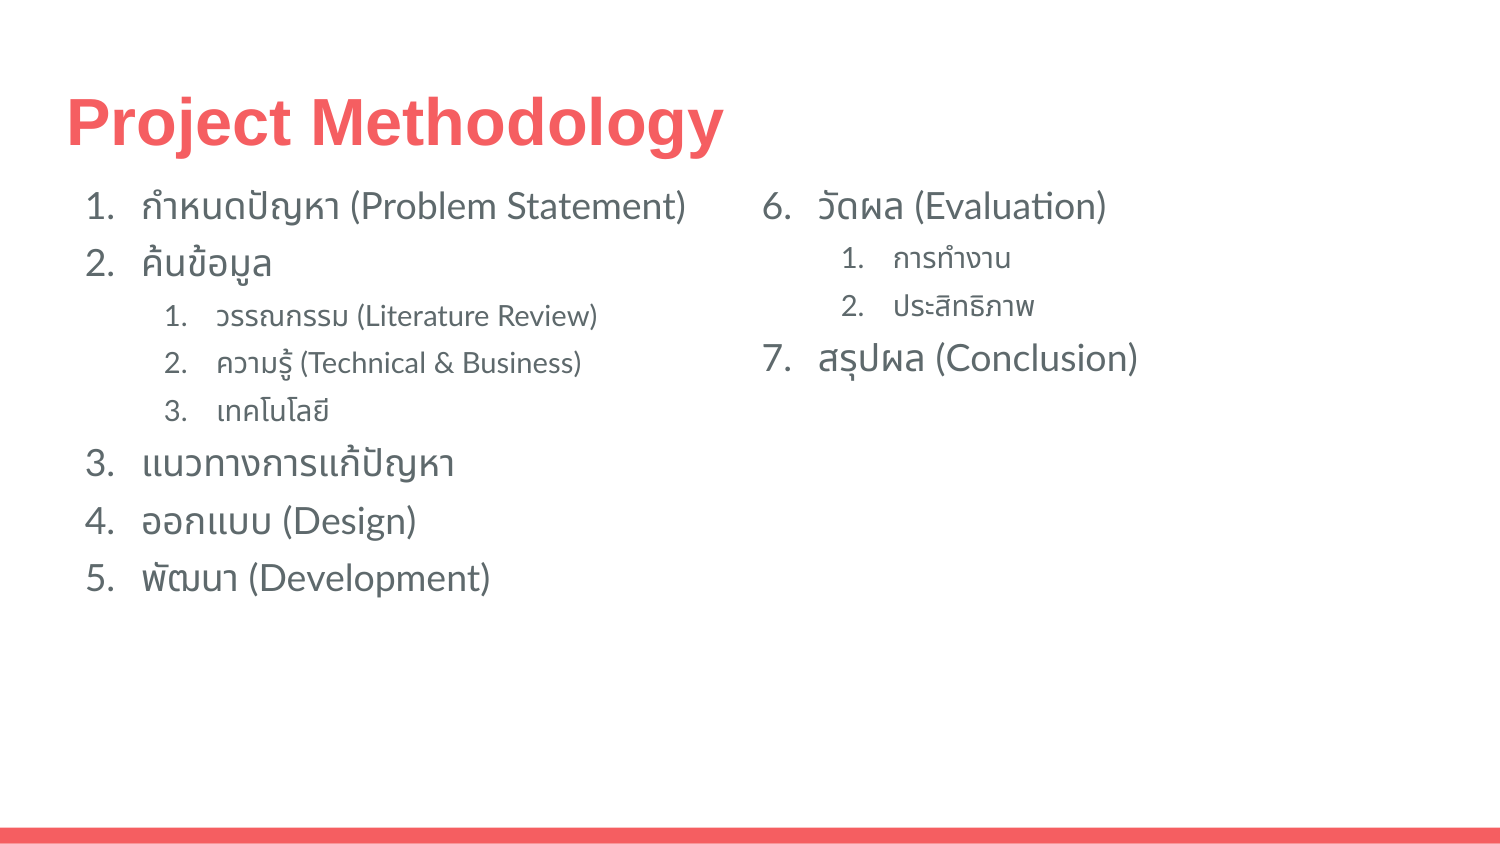

# Project Methodology
วัดผล (Evaluation)
การทำงาน
ประสิทธิภาพ
สรุปผล (Conclusion)
กำหนดปัญหา (Problem Statement)
ค้นข้อมูล
วรรณกรรม (Literature Review)
ความรู้ (Technical & Business)
เทคโนโลยี
แนวทางการแก้ปัญหา
ออกแบบ (Design)
พัฒนา (Development)